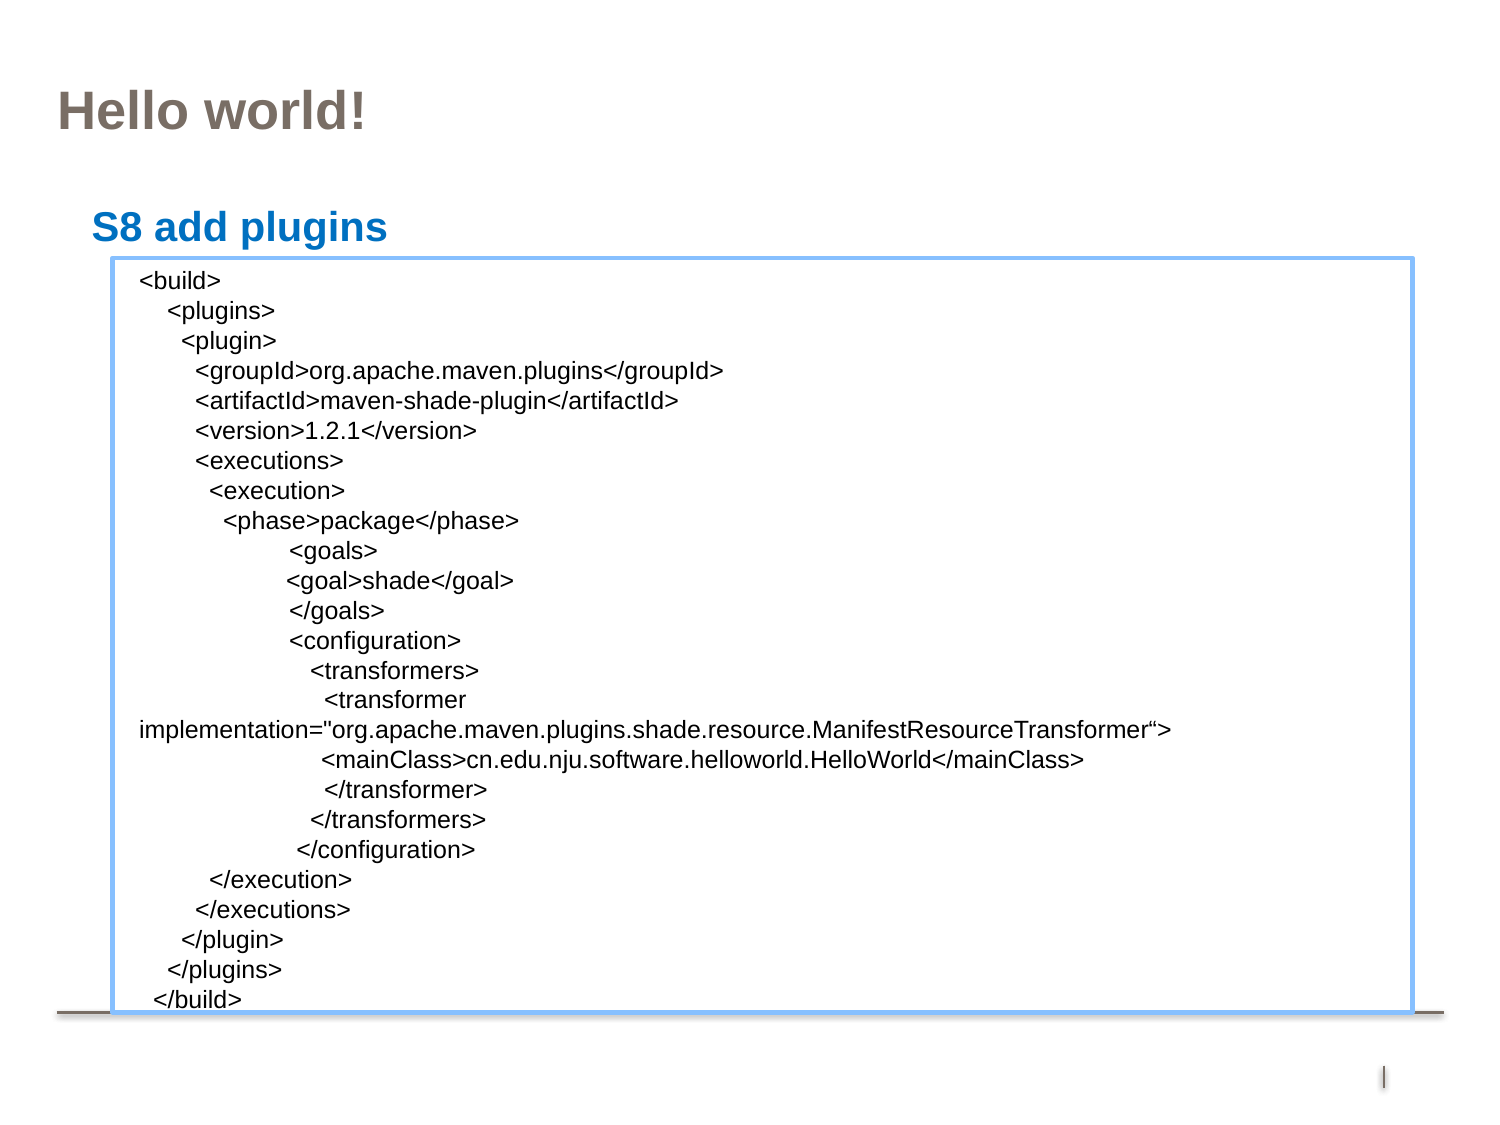

# Hello world!
S8 add plugins
<build>
    <plugins>
      <plugin>
        <groupId>org.apache.maven.plugins</groupId>
        <artifactId>maven-shade-plugin</artifactId>
        <version>1.2.1</version>
        <executions>
          <execution>
            <phase>package</phase>
	<goals>
                     <goal>shade</goal>
	</goals>
	<configuration>
	   <transformers>
	     <transformer implementation="org.apache.maven.plugins.shade.resource.ManifestResourceTransformer“>
                          <mainClass>cn.edu.nju.software.helloworld.HelloWorld</mainClass>
	     </transformer>
	   </transformers>
	 </configuration>
          </execution>
        </executions>
      </plugin>
    </plugins>
  </build>